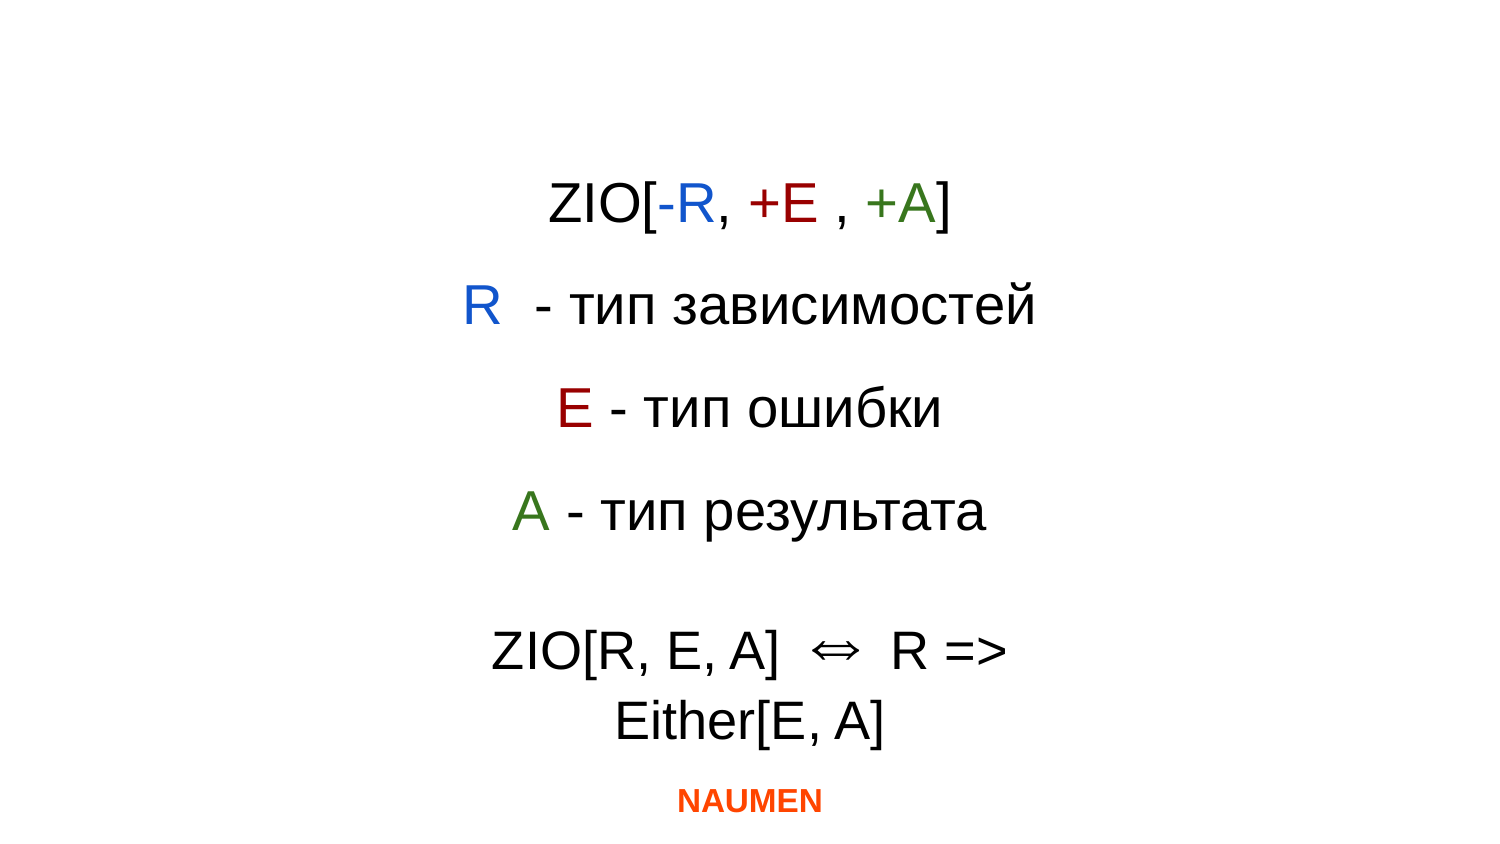

ZIO[-R, +E , +A]
R  - тип зависимостей
E - тип ошибки
А - тип результата
ZIO[R, E, A] ⇔ R => Either[E, A]